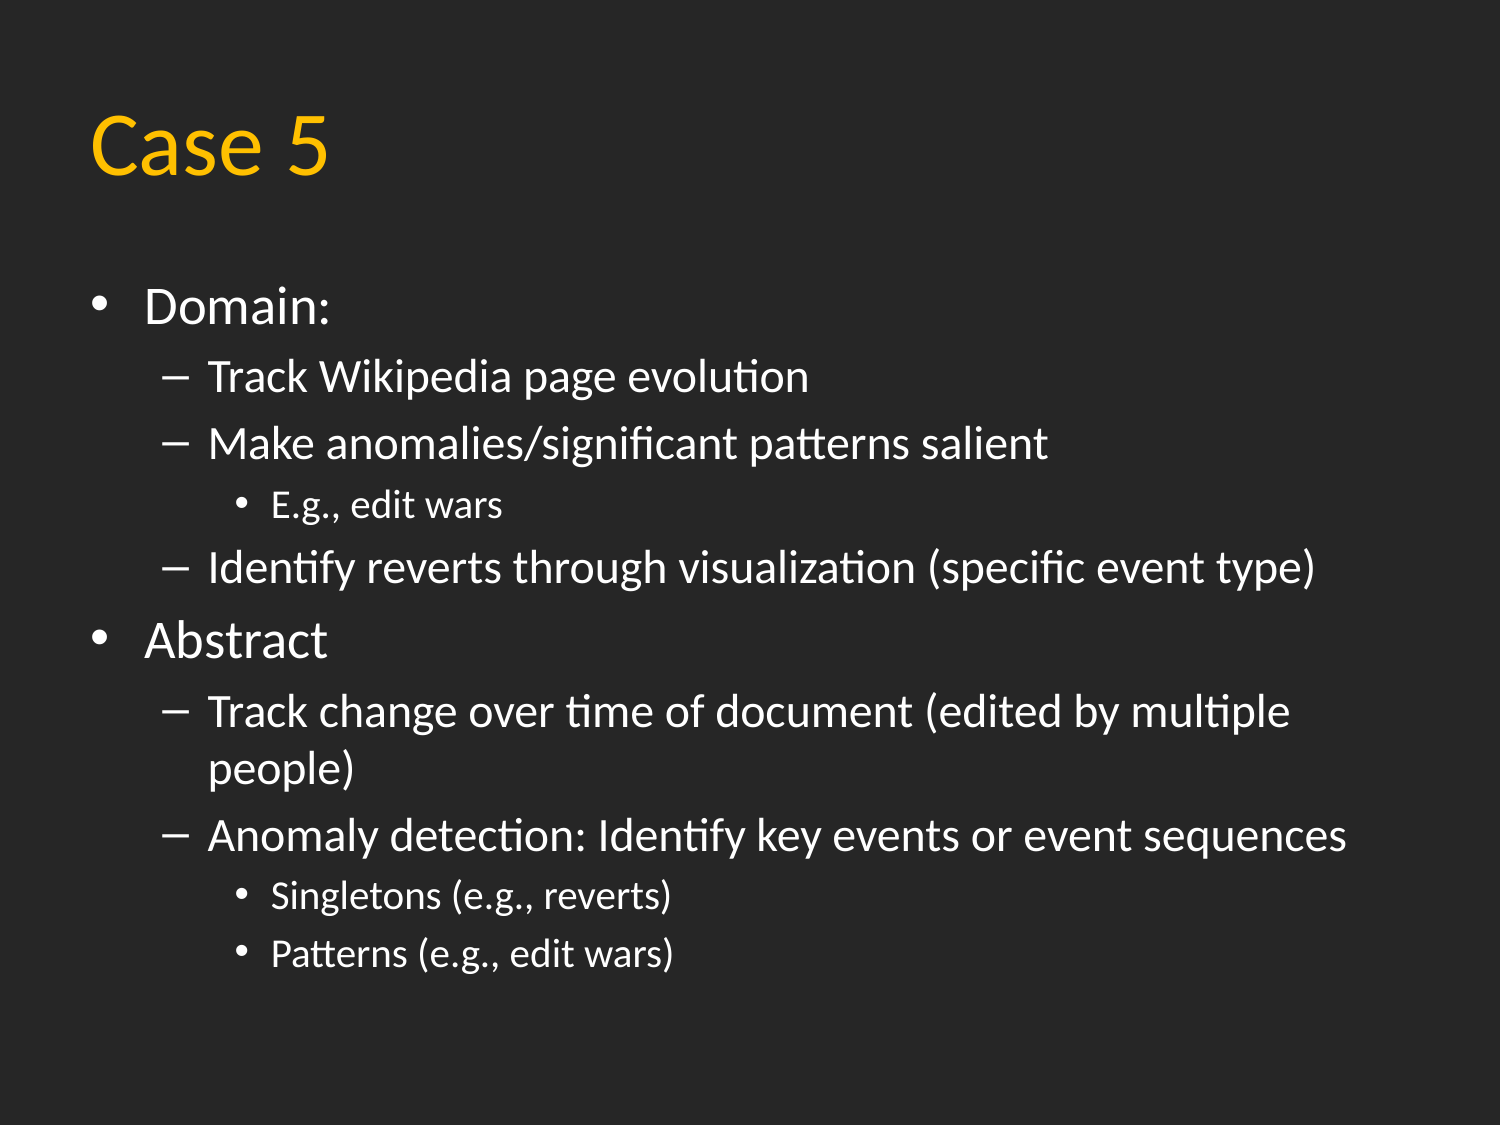

# Case 5
Domain:
Track Wikipedia page evolution
Make anomalies/significant patterns salient
E.g., edit wars
Identify reverts through visualization (specific event type)
Abstract
Track change over time of document (edited by multiple people)
Anomaly detection: Identify key events or event sequences
Singletons (e.g., reverts)
Patterns (e.g., edit wars)